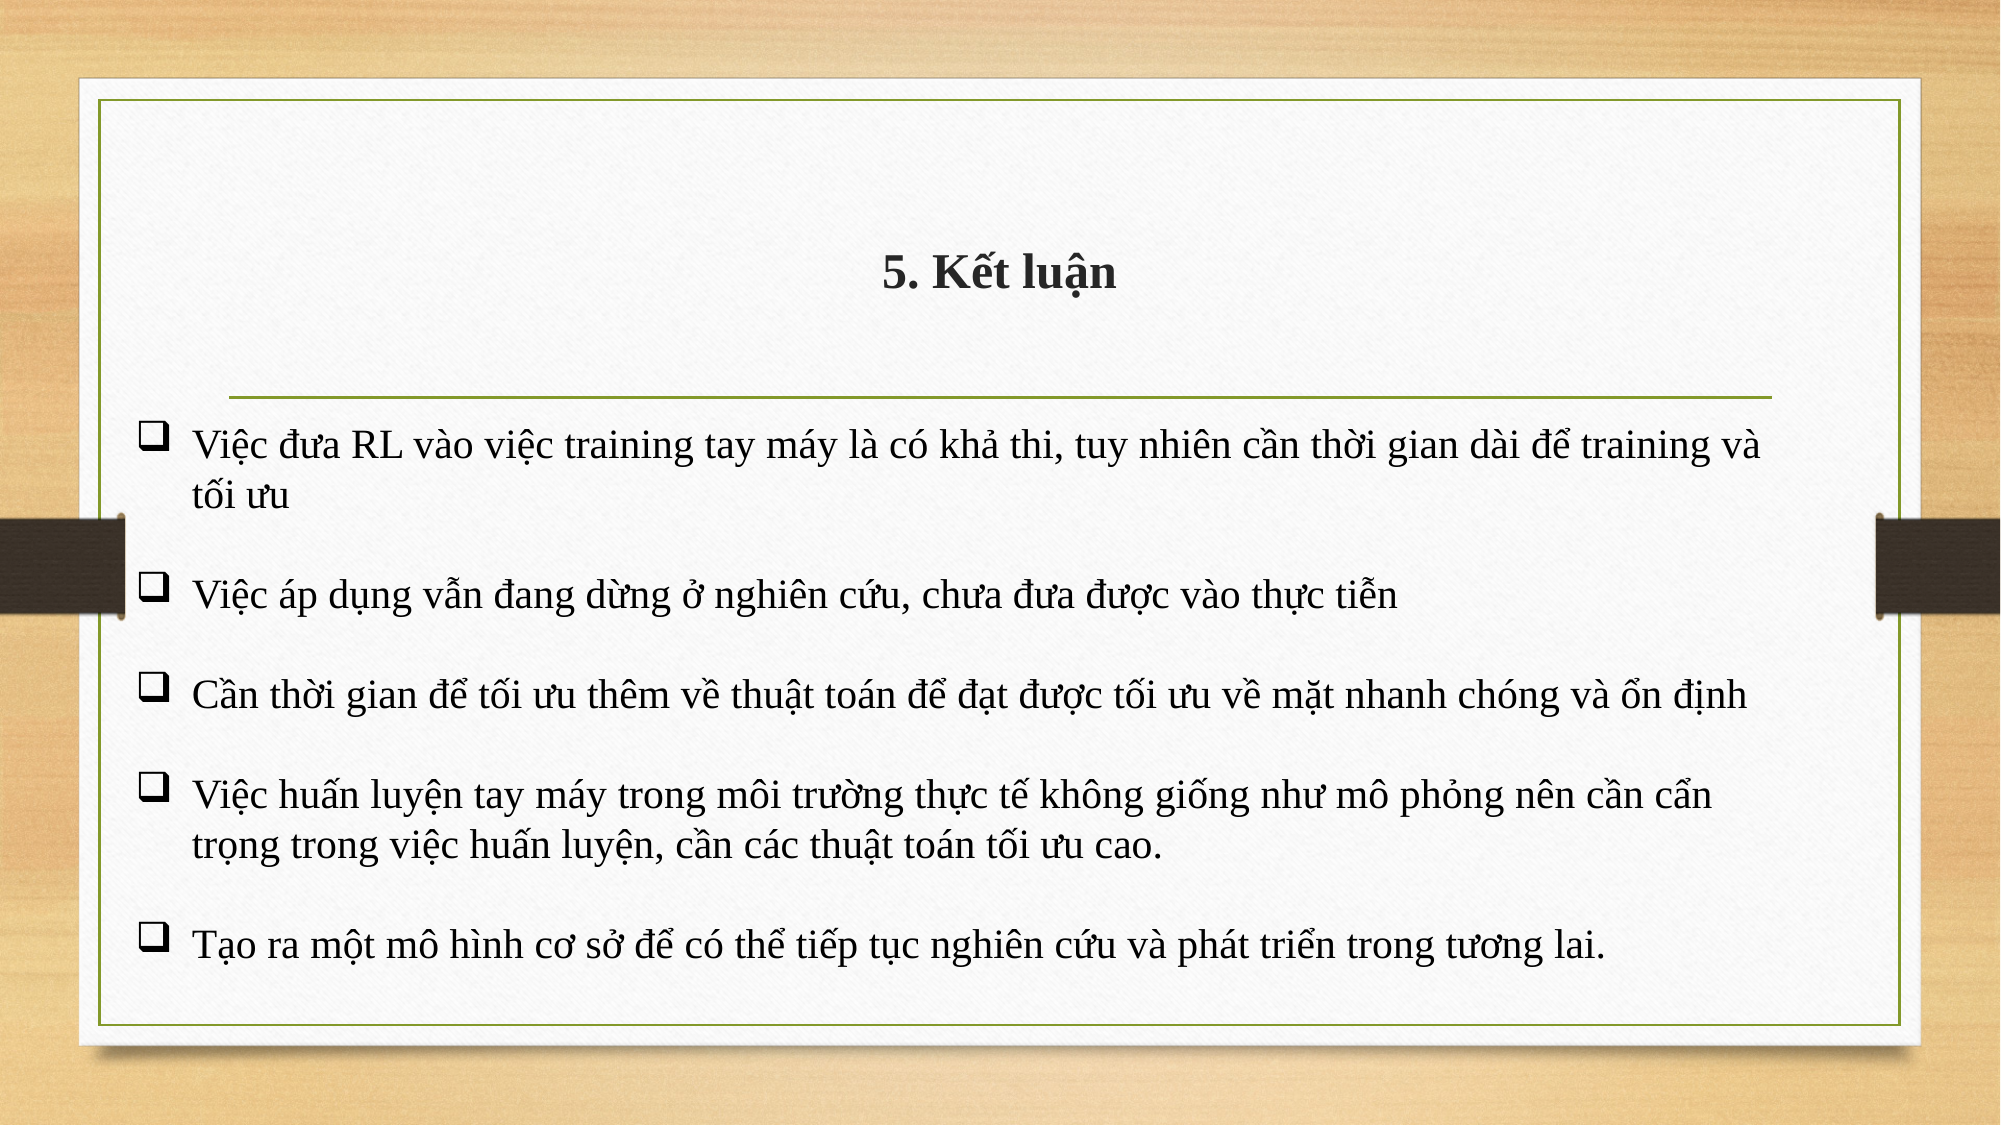

# 5. Kết luận
Việc đưa RL vào việc training tay máy là có khả thi, tuy nhiên cần thời gian dài để training và tối ưu

Việc áp dụng vẫn đang dừng ở nghiên cứu, chưa đưa được vào thực tiễn

Cần thời gian để tối ưu thêm về thuật toán để đạt được tối ưu về mặt nhanh chóng và ổn định

Việc huấn luyện tay máy trong môi trường thực tế không giống như mô phỏng nên cần cẩn trọng trong việc huấn luyện, cần các thuật toán tối ưu cao.

Tạo ra một mô hình cơ sở để có thể tiếp tục nghiên cứu và phát triển trong tương lai.